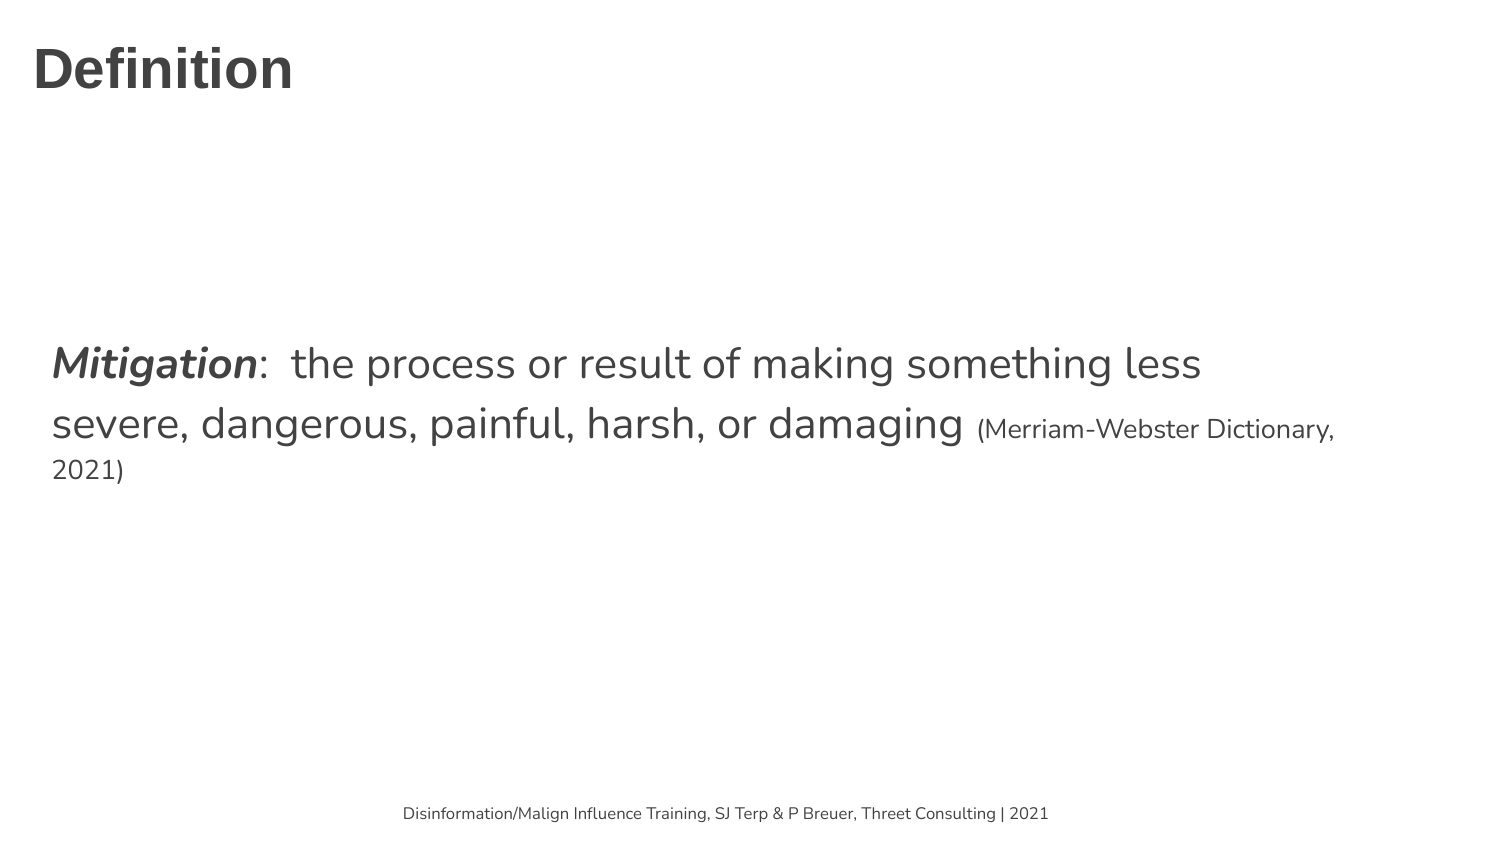

# Definition
Mitigation:  the process or result of making something less severe, dangerous, painful, harsh, or damaging (Merriam-Webster Dictionary, 2021)